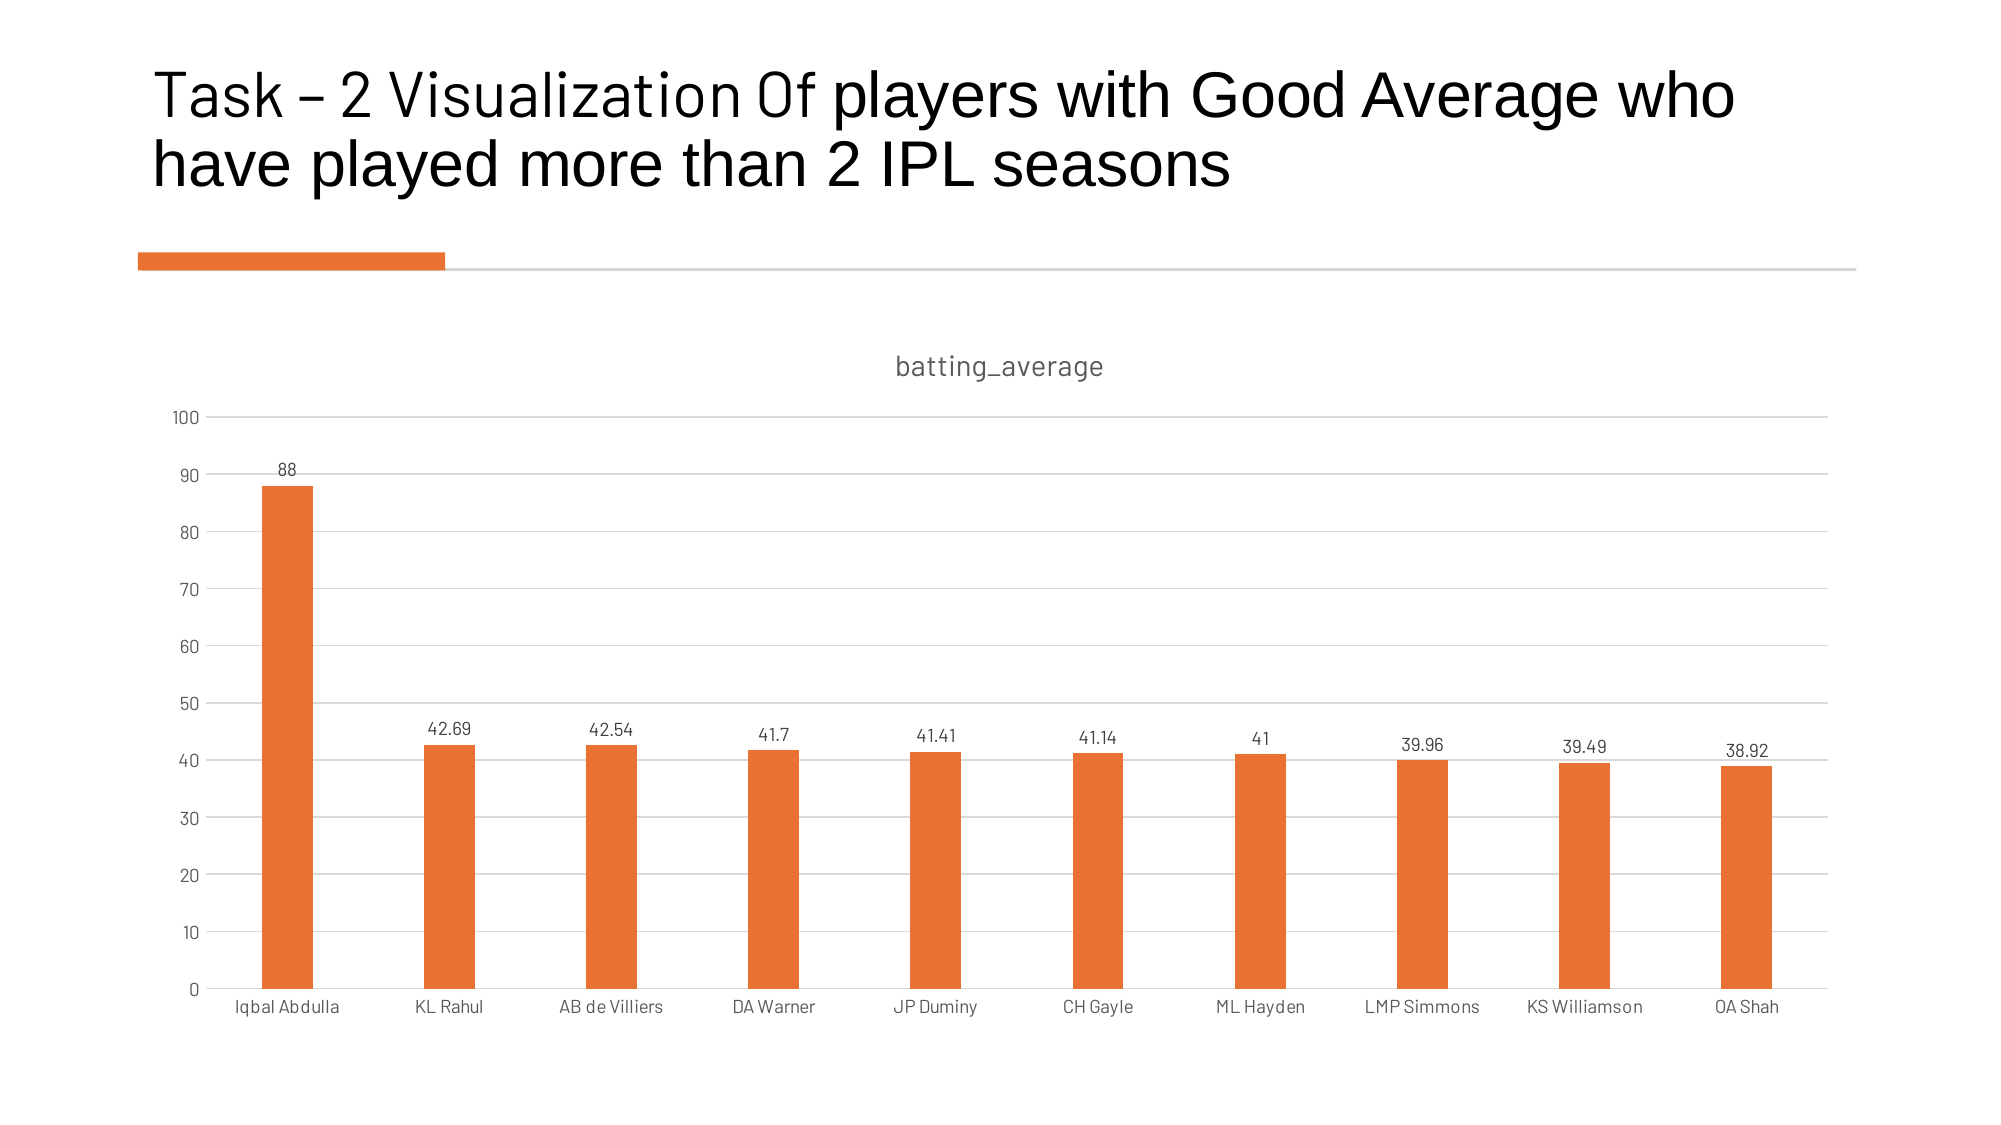

# Task – 2 Visualization Of players with Good Average who have played more than 2 IPL seasons

### Chart:

| Category | batting_average |
|---|---|
| Iqbal Abdulla | 88.0 |
| KL Rahul | 42.69 |
| AB de Villiers | 42.54 |
| DA Warner | 41.7 |
| JP Duminy | 41.41 |
| CH Gayle | 41.14 |
| ML Hayden | 41.0 |
| LMP Simmons | 39.96 |
| KS Williamson | 39.49 |
| OA Shah | 38.92 |